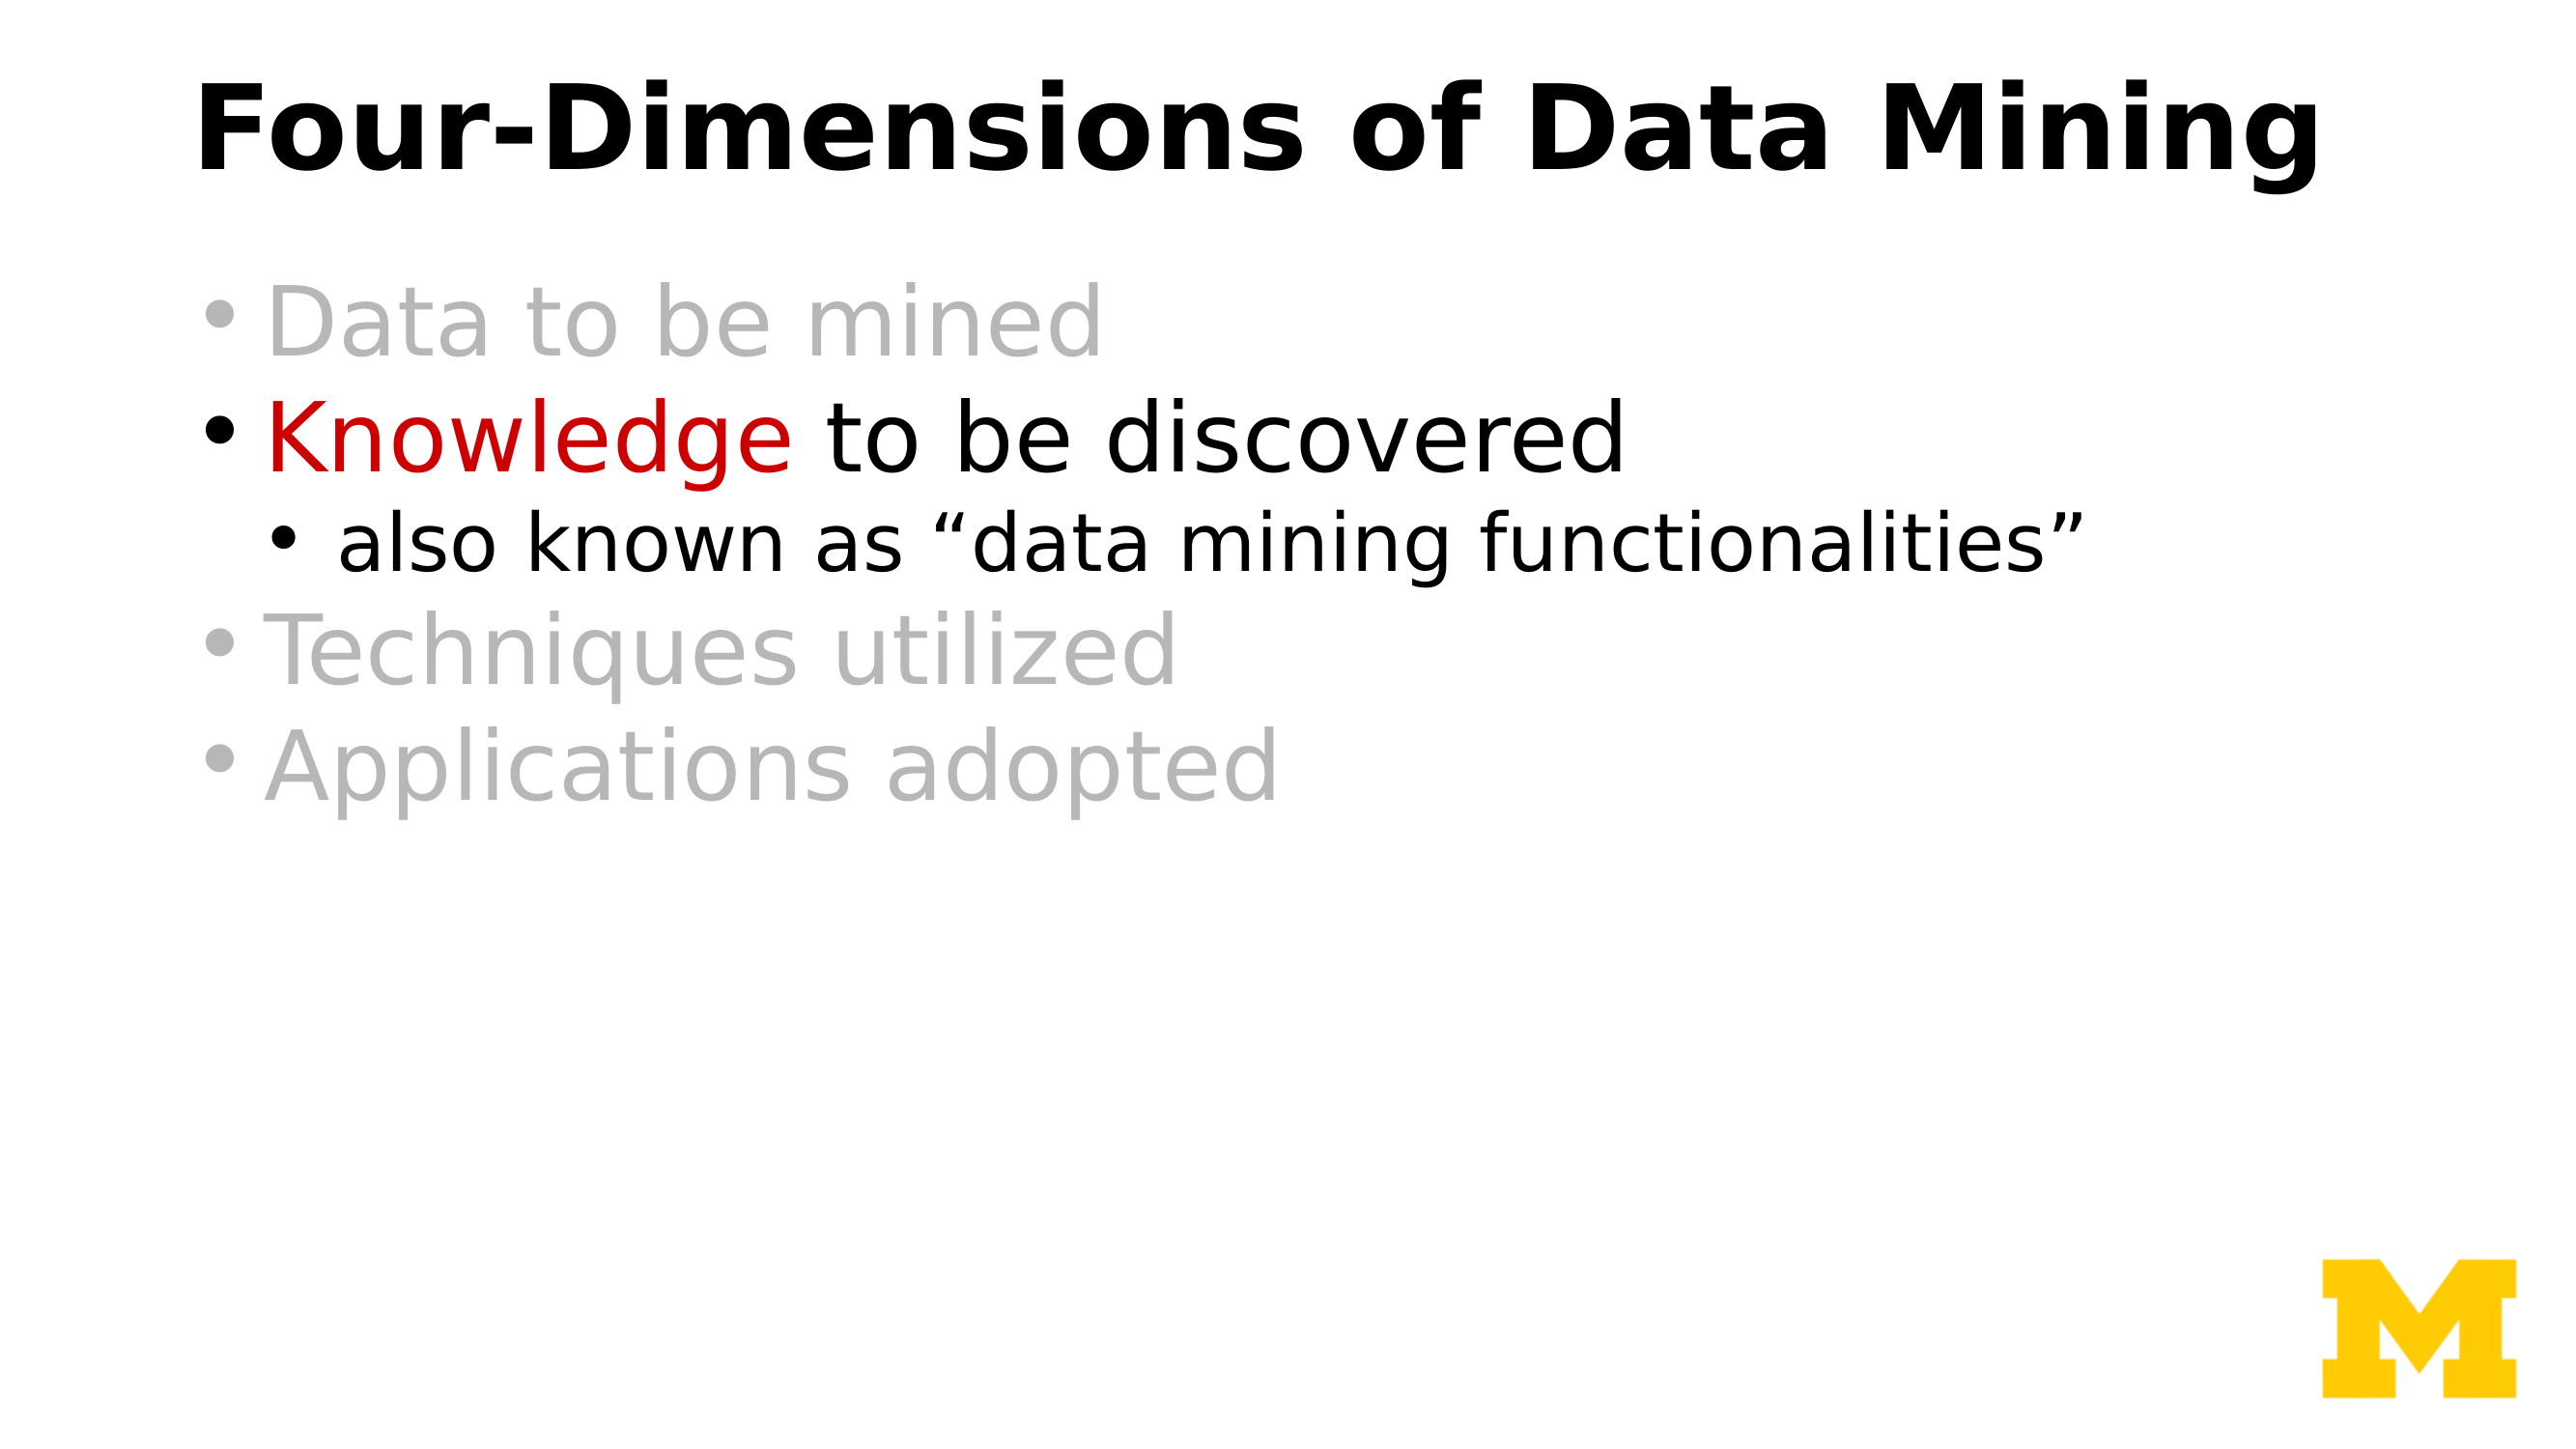

# Four-Dimensions of Data Mining
Data to be mined
Knowledge to be discovered
also known as “data mining functionalities”
Techniques utilized
Applications adopted